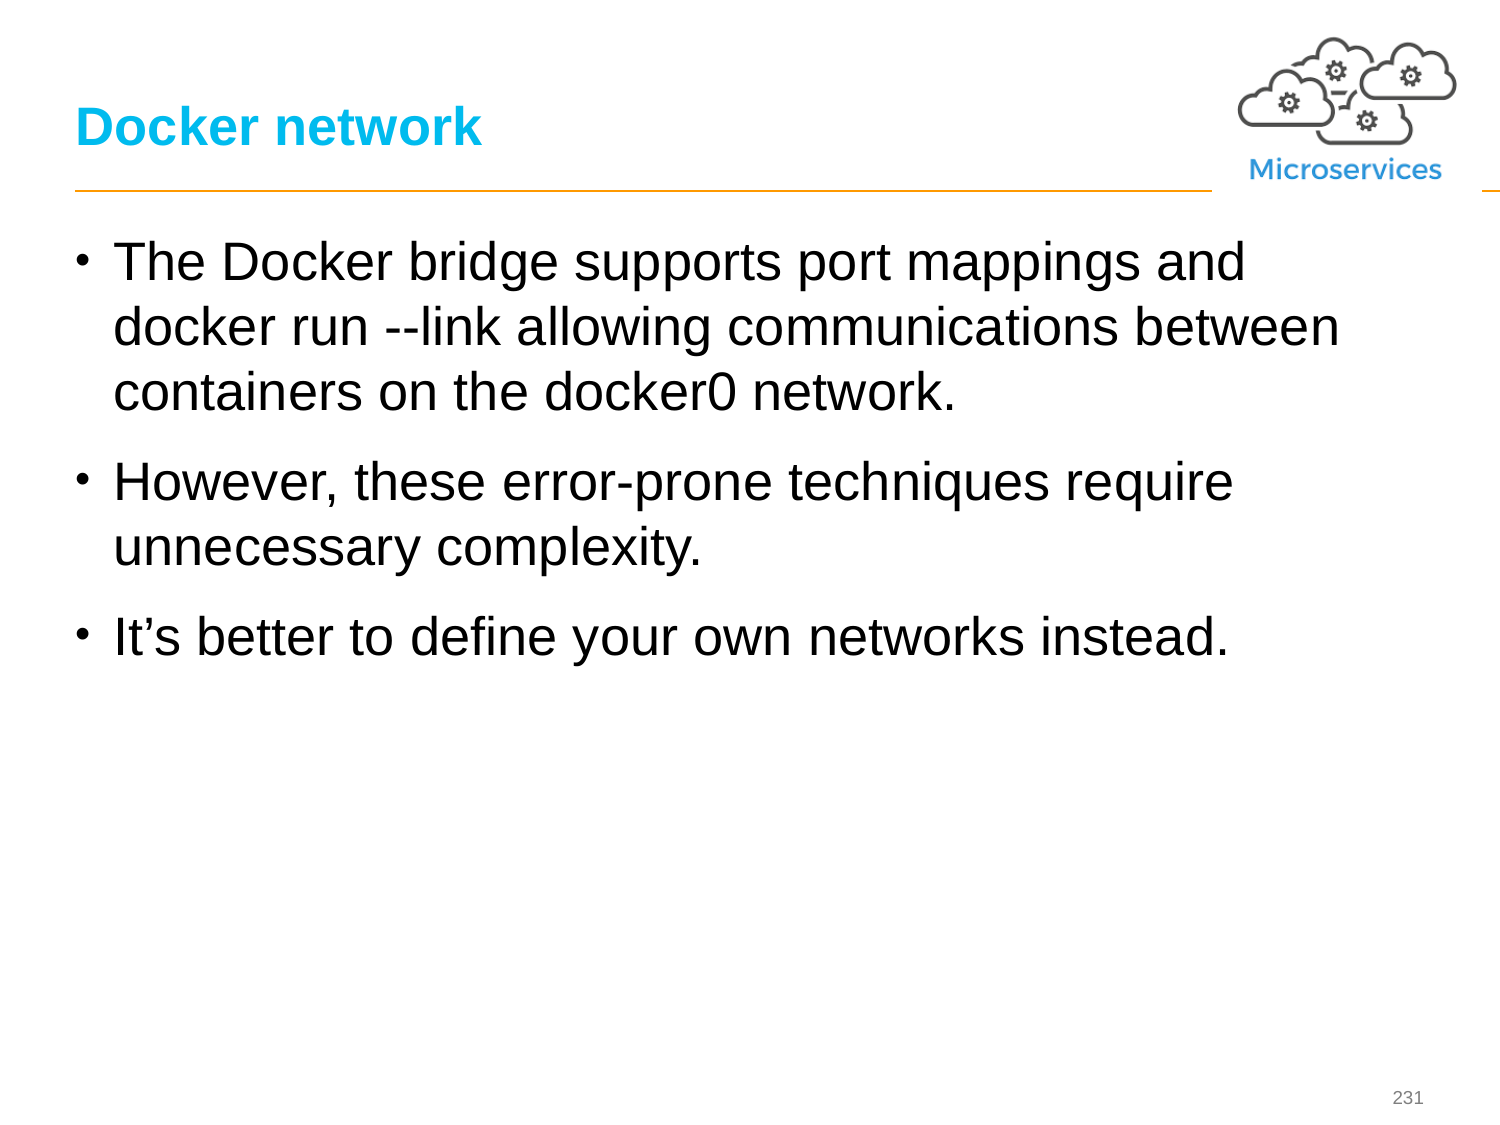

# Docker network
The Docker bridge supports port mappings and docker run --link allowing communications between containers on the docker0 network.
However, these error-prone techniques require unnecessary complexity.
It’s better to define your own networks instead.